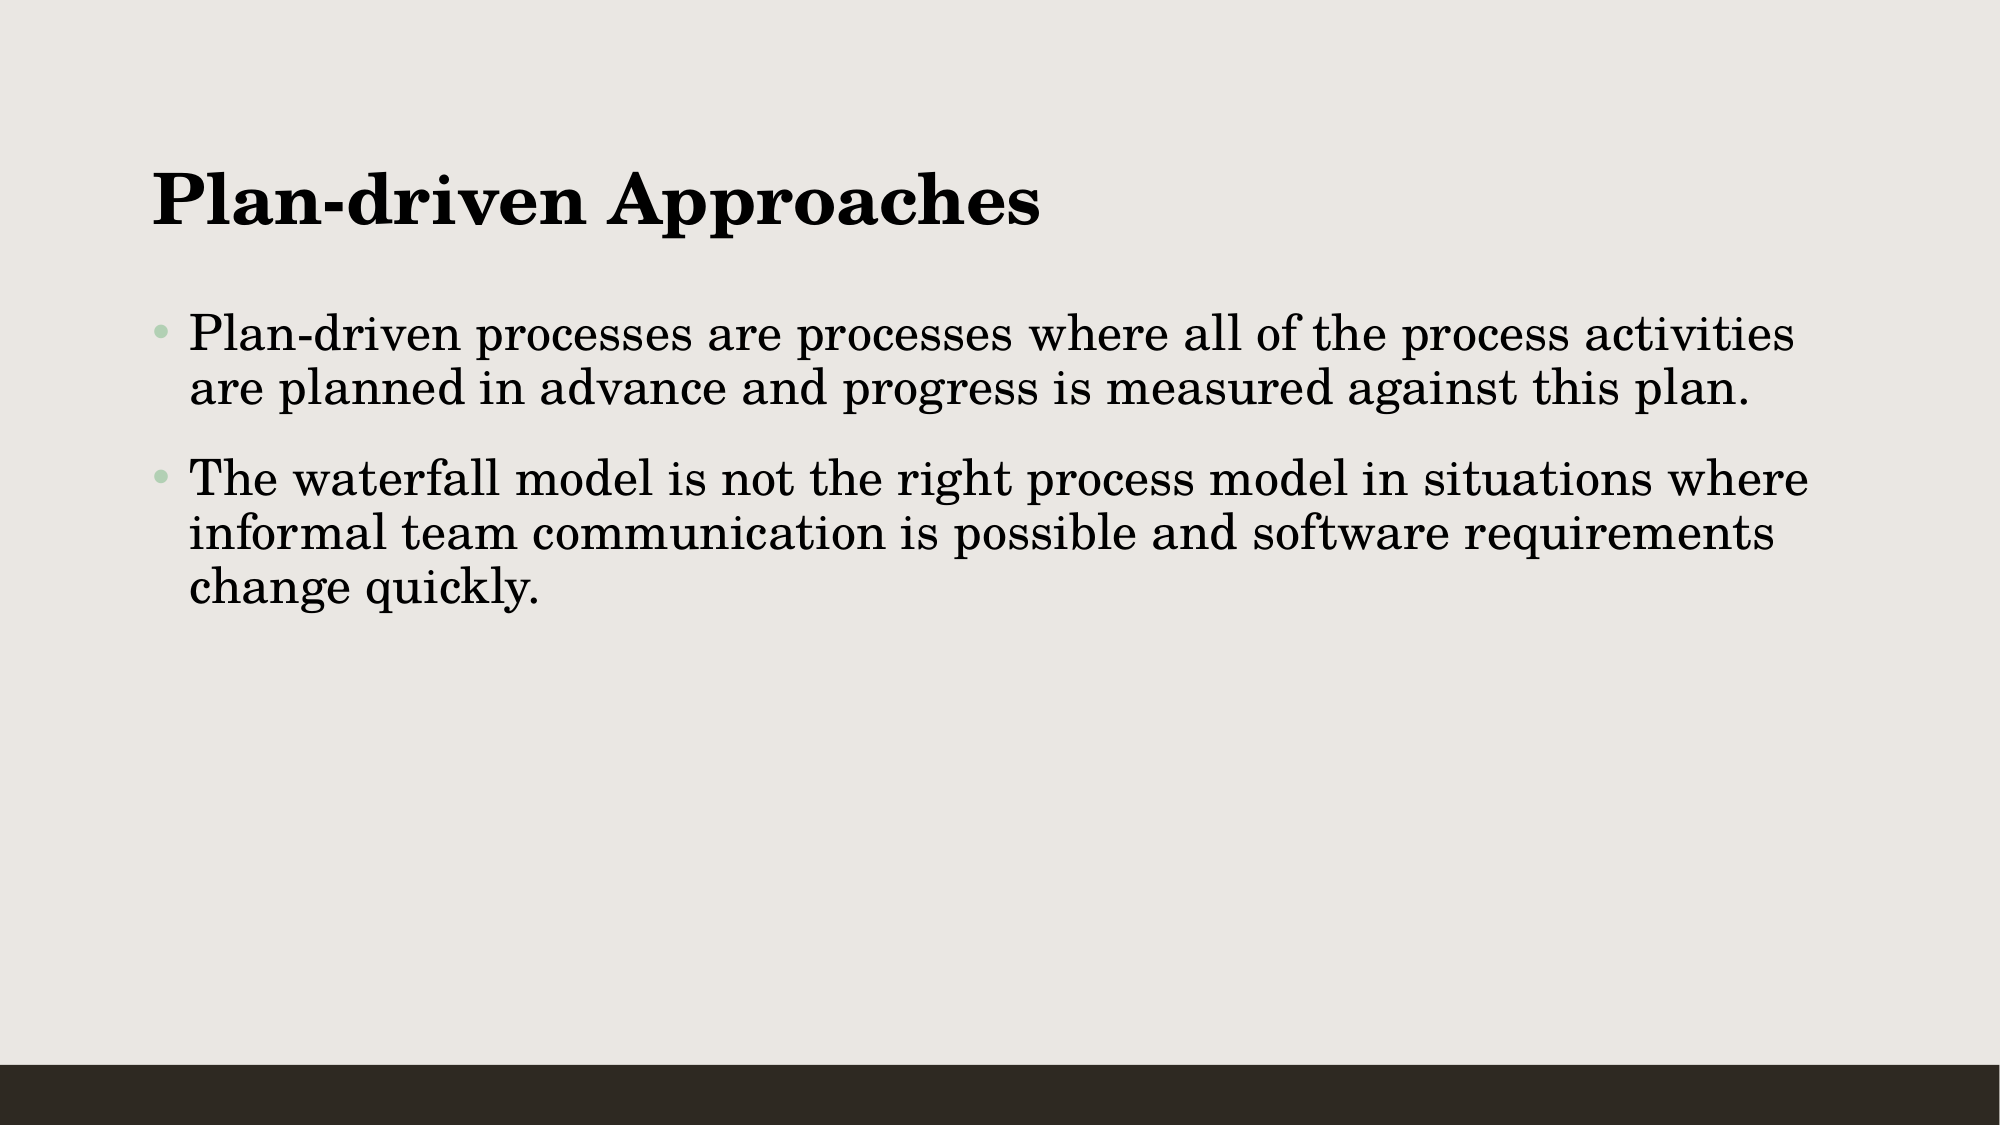

# Plan-driven Approaches
Plan-driven processes are processes where all of the process activities are planned in advance and progress is measured against this plan.
The waterfall model is not the right process model in situations where informal team communication is possible and software requirements change quickly.